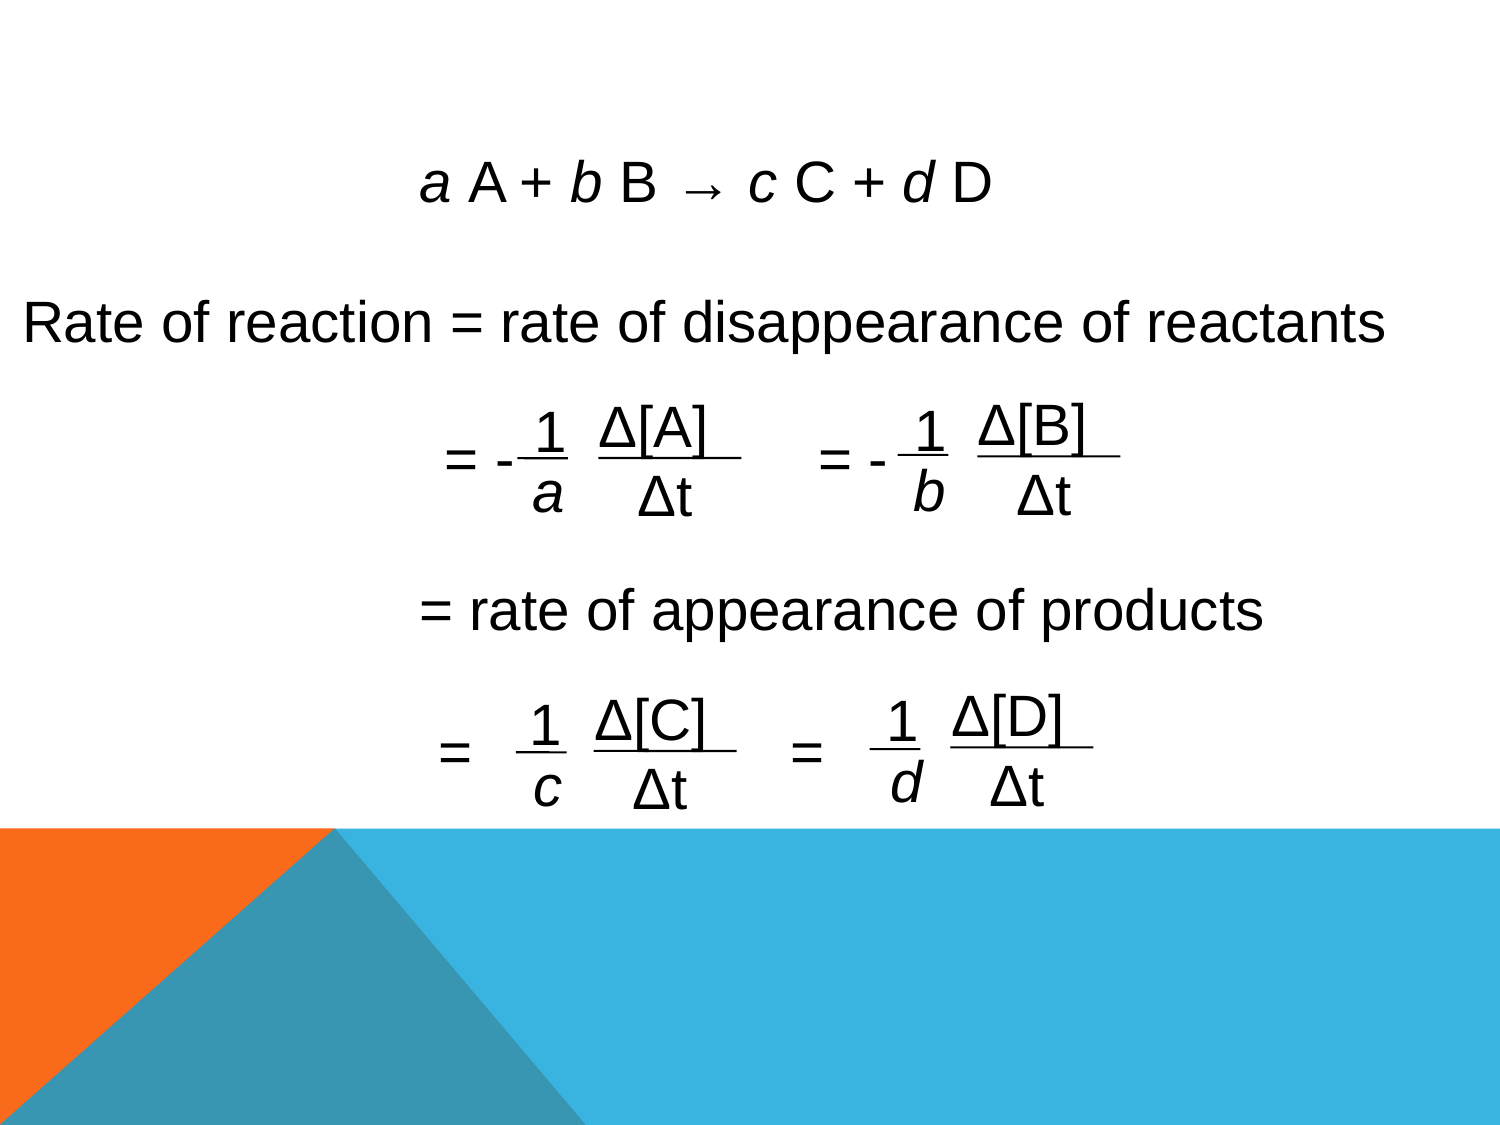

a A + b B → c C + d D
Rate of reaction = rate of disappearance of reactants
Δ[B]
Δ[A]
1
1
= -
= -
b
a
Δt
Δt

= rate of appearance of products
Δ[D]
Δ[C]
1
1
=
=
d
c
Δt
Δt